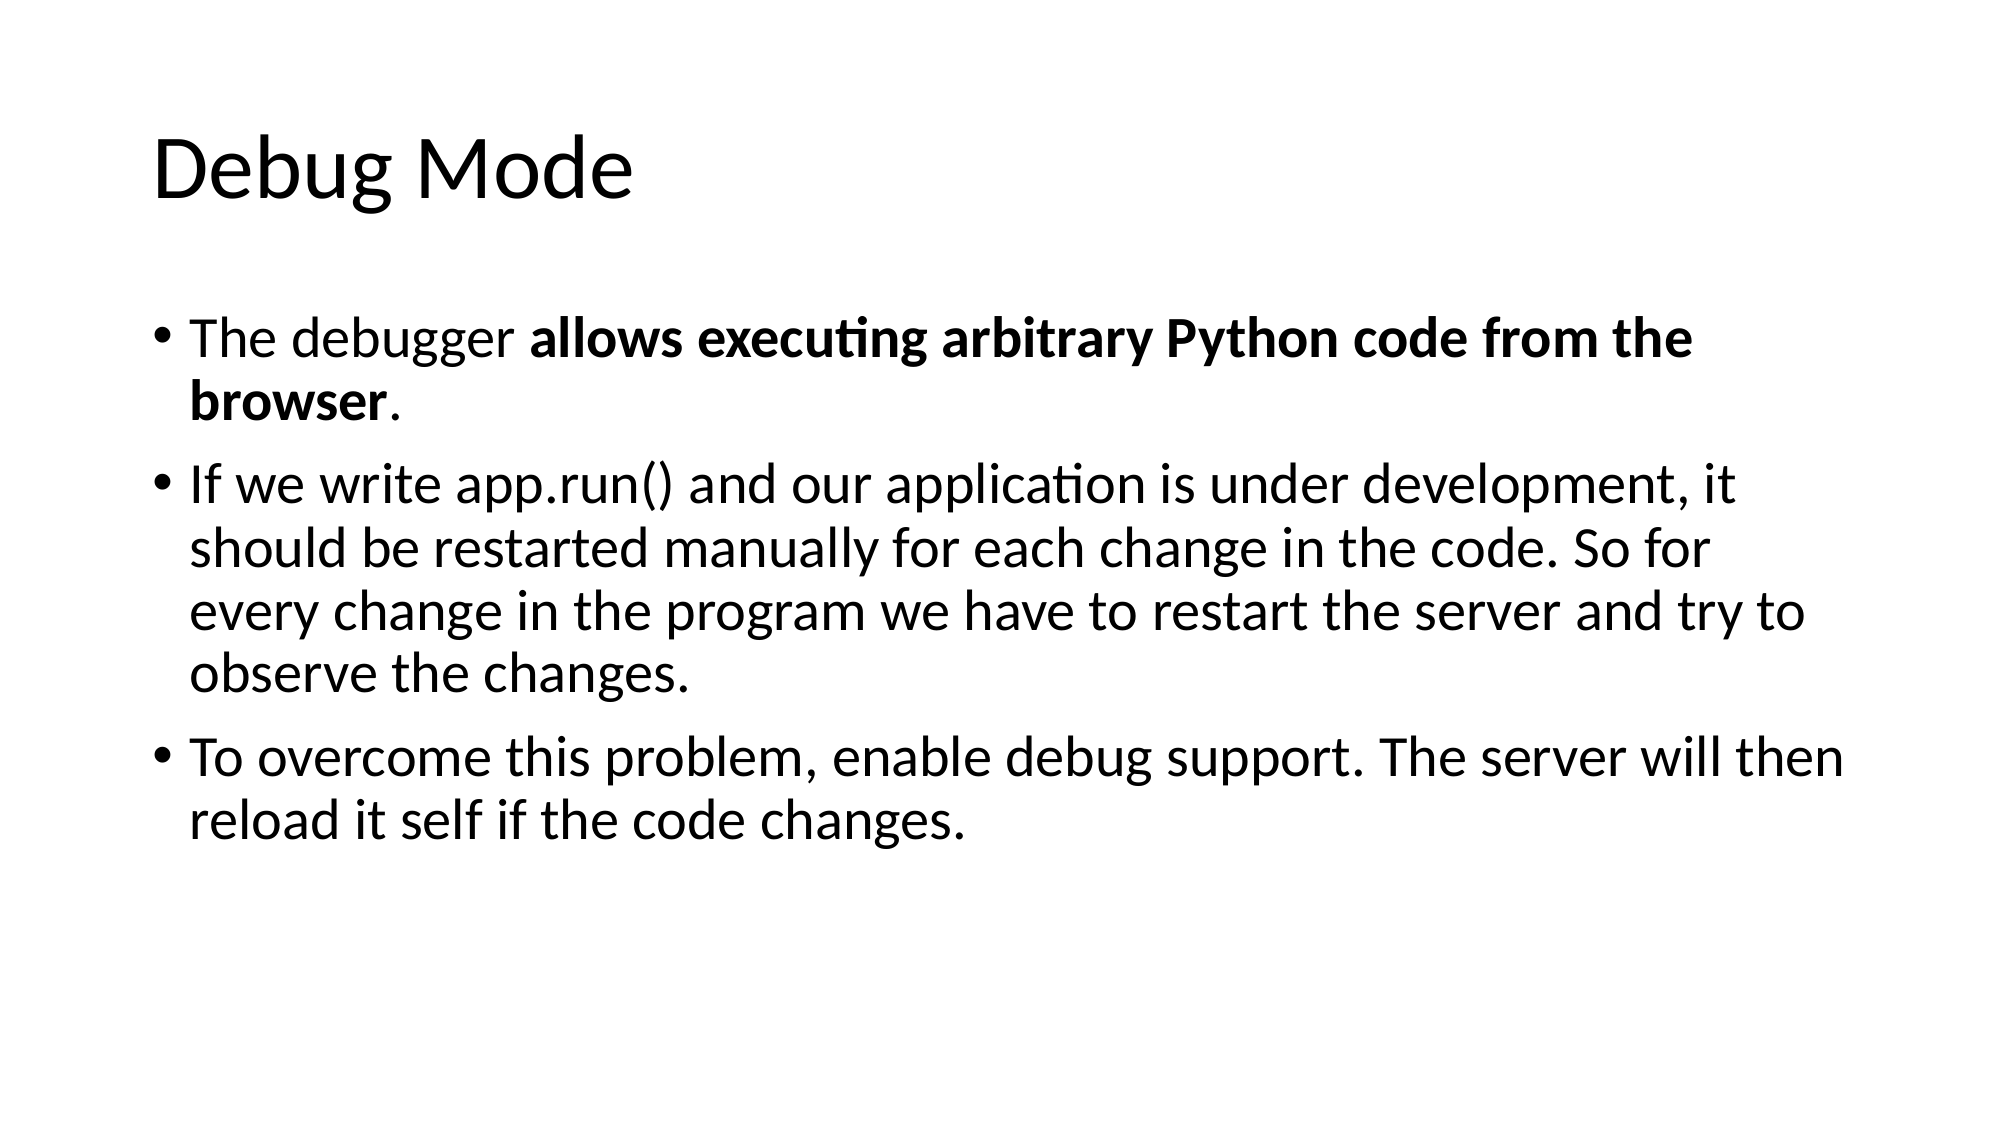

# Debug Mode
The debugger allows executing arbitrary Python code from the browser.
If we write app.run() and our application is under development, it should be restarted manually for each change in the code. So for every change in the program we have to restart the server and try to observe the changes.
To overcome this problem, enable debug support. The server will then reload it self if the code changes.